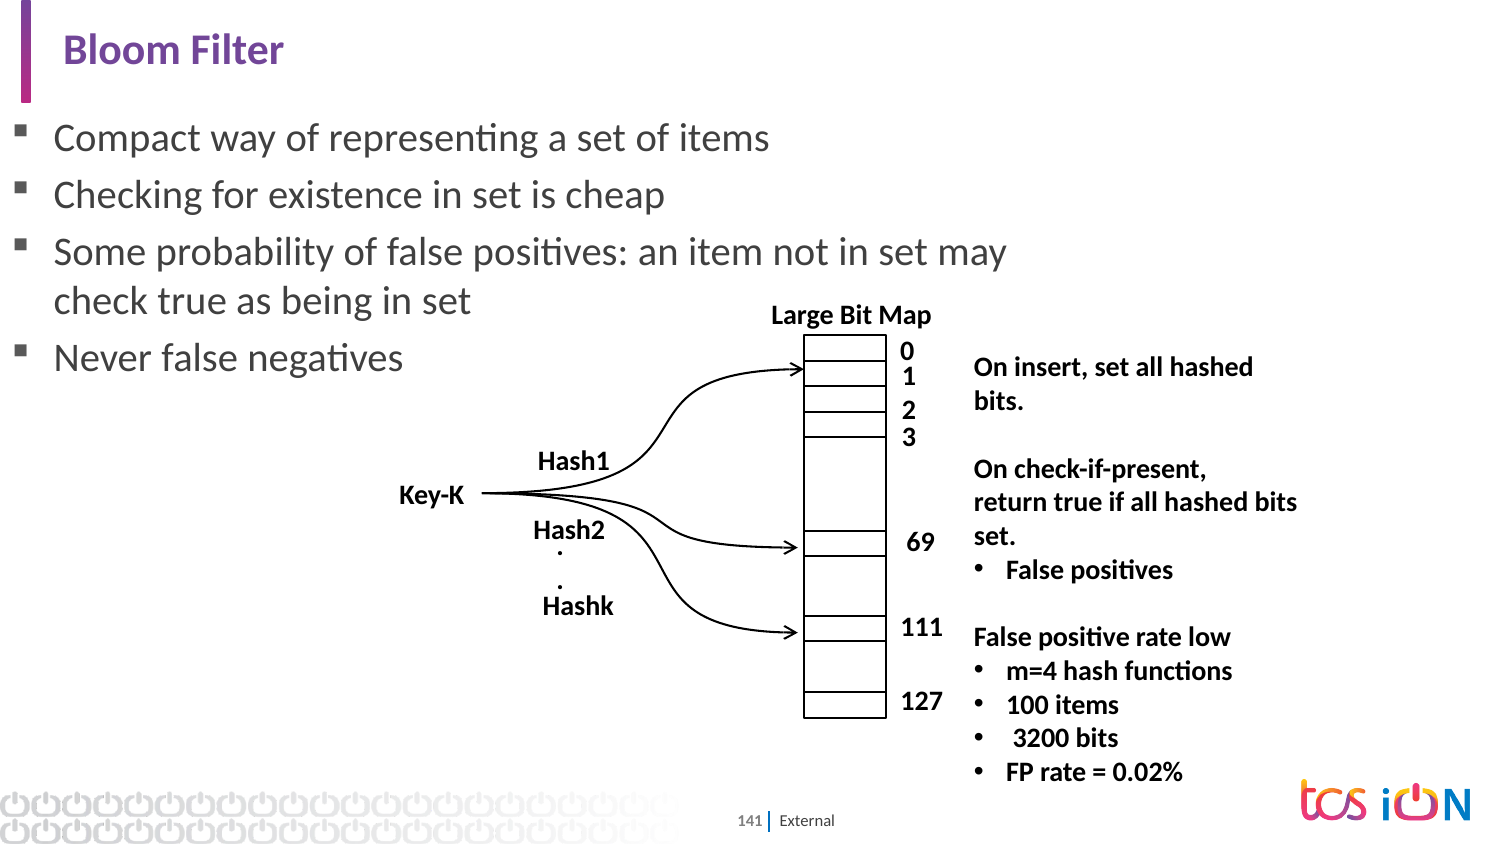

# Bloom Filter
Compact way of representing a set of items
Checking for existence in set is cheap
Some probability of false positives: an item not in set may check true as being in set
Never false negatives

Large Bit Map
0

On insert, set all hashed bits.

On check-if-present,
return true if all hashed bits set.
False positives

False positive rate low
m=4 hash functions
100 items
 3200 bits
FP rate = 0.02%
1
2
3
Hash1
Key-K
Hash2
69
.
.
Hashk
111
127
Design of Apache Cassandra